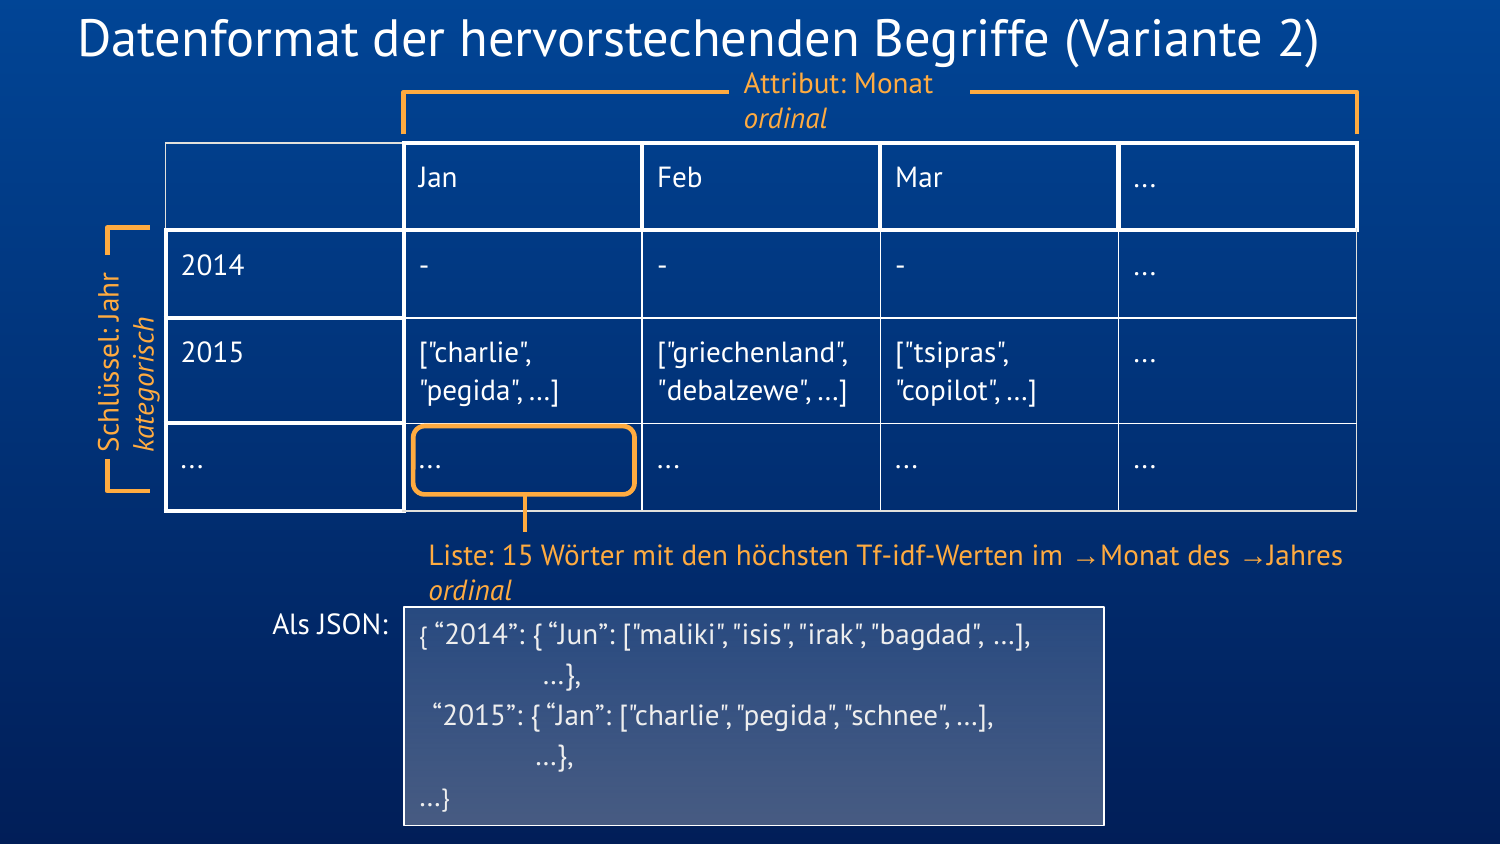

# Datenformat der hervorstechenden Begriffe (Variante 2)
Attribut: Monat
ordinal

|  | Jan | Feb | Mar | ... |
| --- | --- | --- | --- | --- |
| 2014 | - | - | - | ... |
| 2015 | ["charlie", "pegida", …] | ["griechenland", "debalzewe", …] | ["tsipras", "copilot", …] | ... |
| ... | ... | ... | ... | ... |

Schlüssel: Jahr
kategorisch

Liste: 15 Wörter mit den höchsten Tf-idf-Werten im →Monat des →Jahres
ordinal
Als JSON:
{ “2014”: { “Jun”: ["maliki", "isis", "irak", "bagdad", …],
                …},
  “2015”: { “Jan”: ["charlie", "pegida", "schnee", …],
               …},
…}